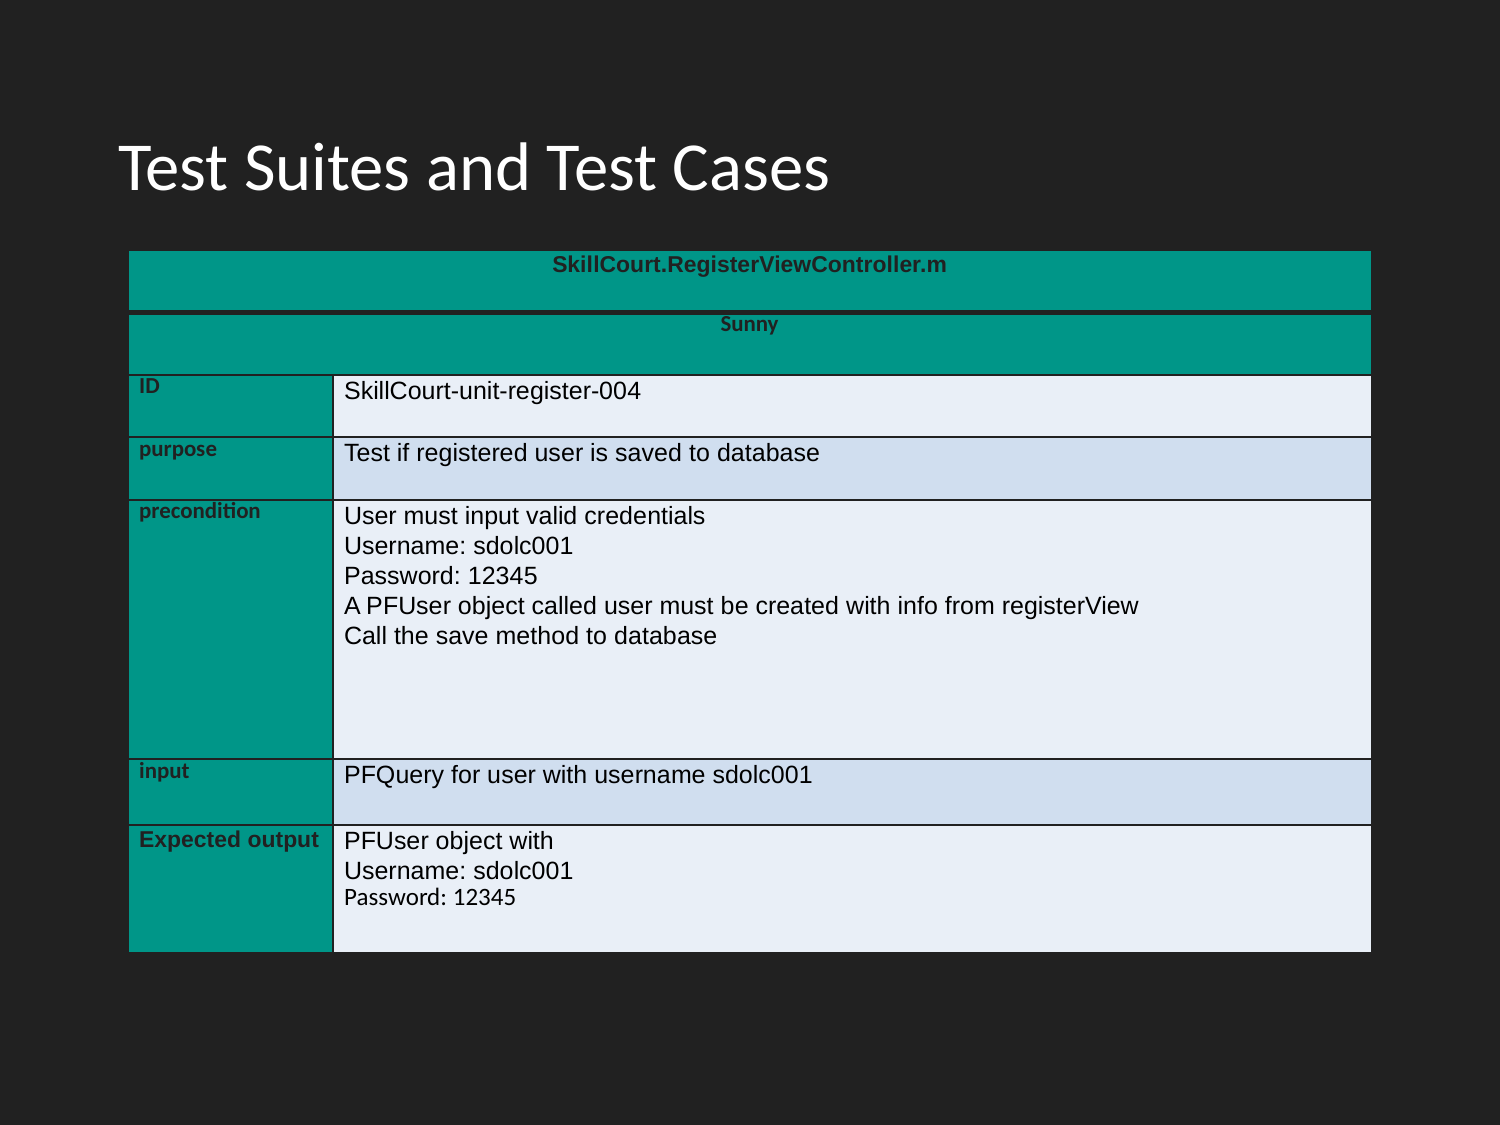

# Test Suites and Test Cases
| SkillCourt.RegisterViewController.m |  |
| --- | --- |
| Sunny |  |
| ID | SkillCourt-unit-register-004 |
| purpose | Test if registered user is saved to database |
| precondition | User must input valid credentials Username: sdolc001 Password: 12345 A PFUser object called user must be created with info from registerView Call the save method to database |
| input | PFQuery for user with username sdolc001 |
| Expected output | PFUser object with Username: sdolc001 Password: 12345 |